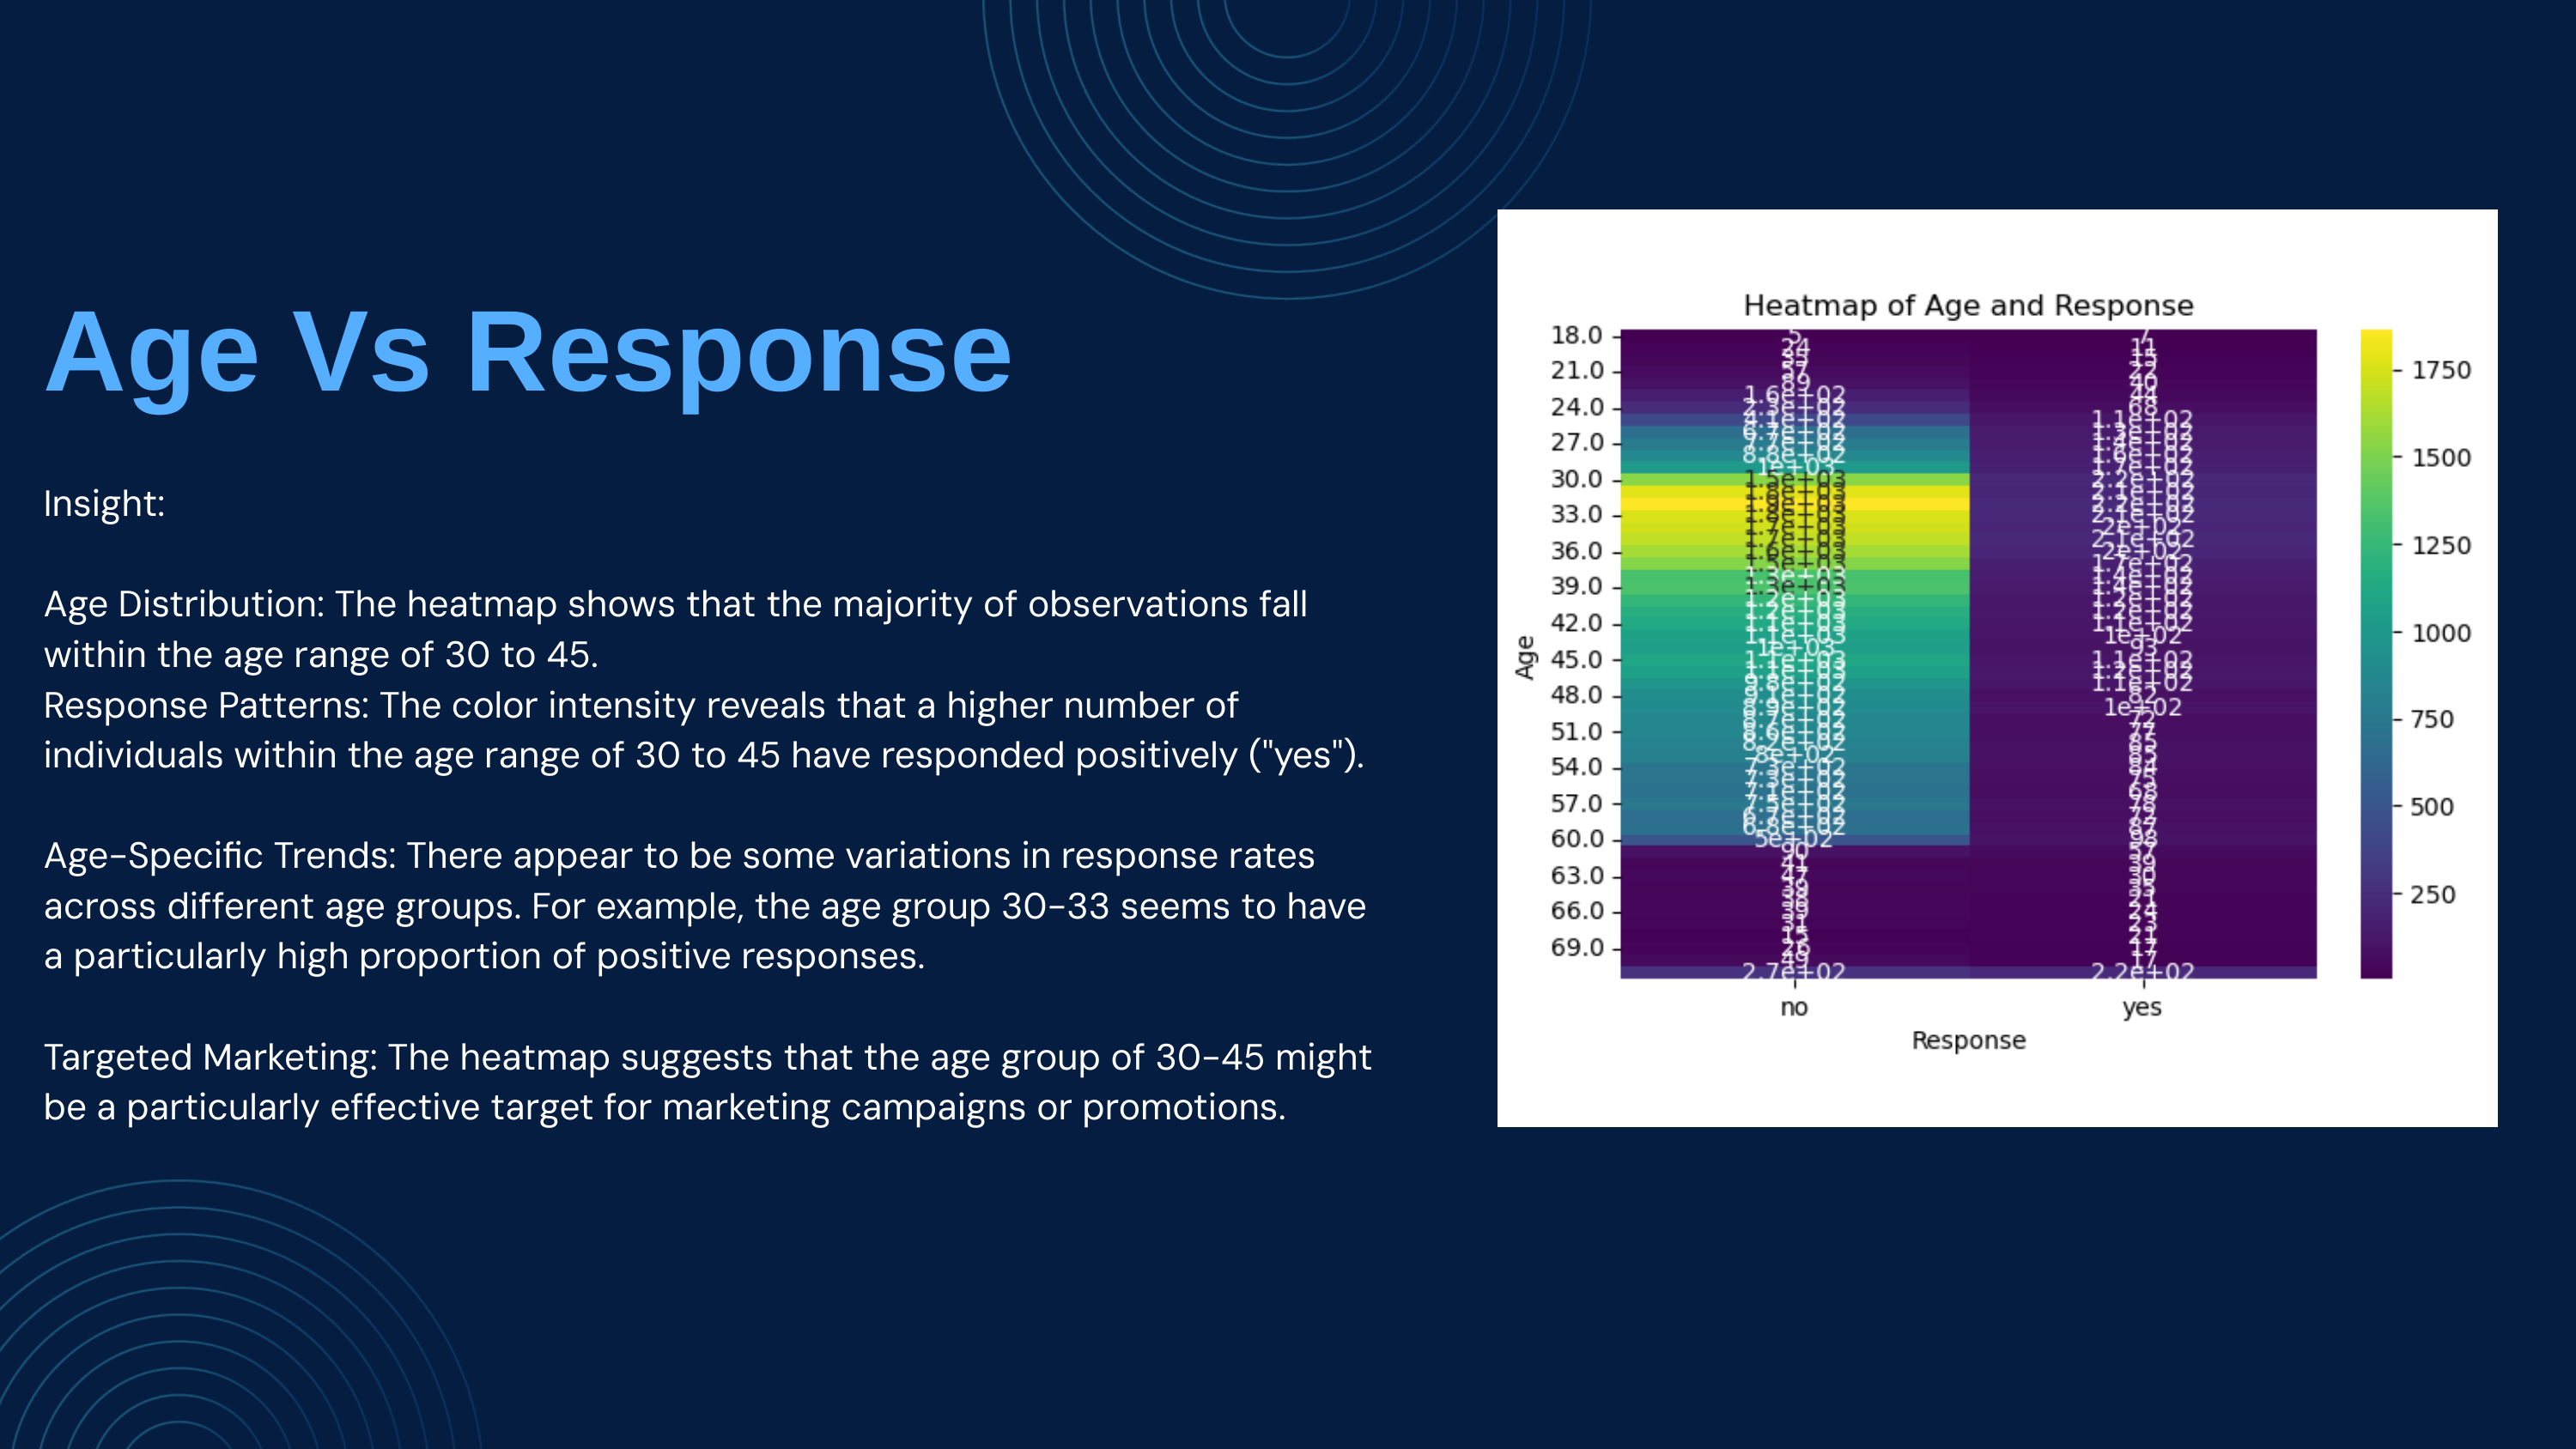

Age Vs Response

Insight:

Age Distribution: The heatmap shows that the majority of observations fall within the age range of 30 to 45.
Response Patterns: The color intensity reveals that a higher number of individuals within the age range of 30 to 45 have responded positively ("yes").

Age-Specific Trends: There appear to be some variations in response rates across different age groups. For example, the age group 30-33 seems to have a particularly high proportion of positive responses.

Targeted Marketing: The heatmap suggests that the age group of 30-45 might be a particularly effective target for marketing campaigns or promotions.